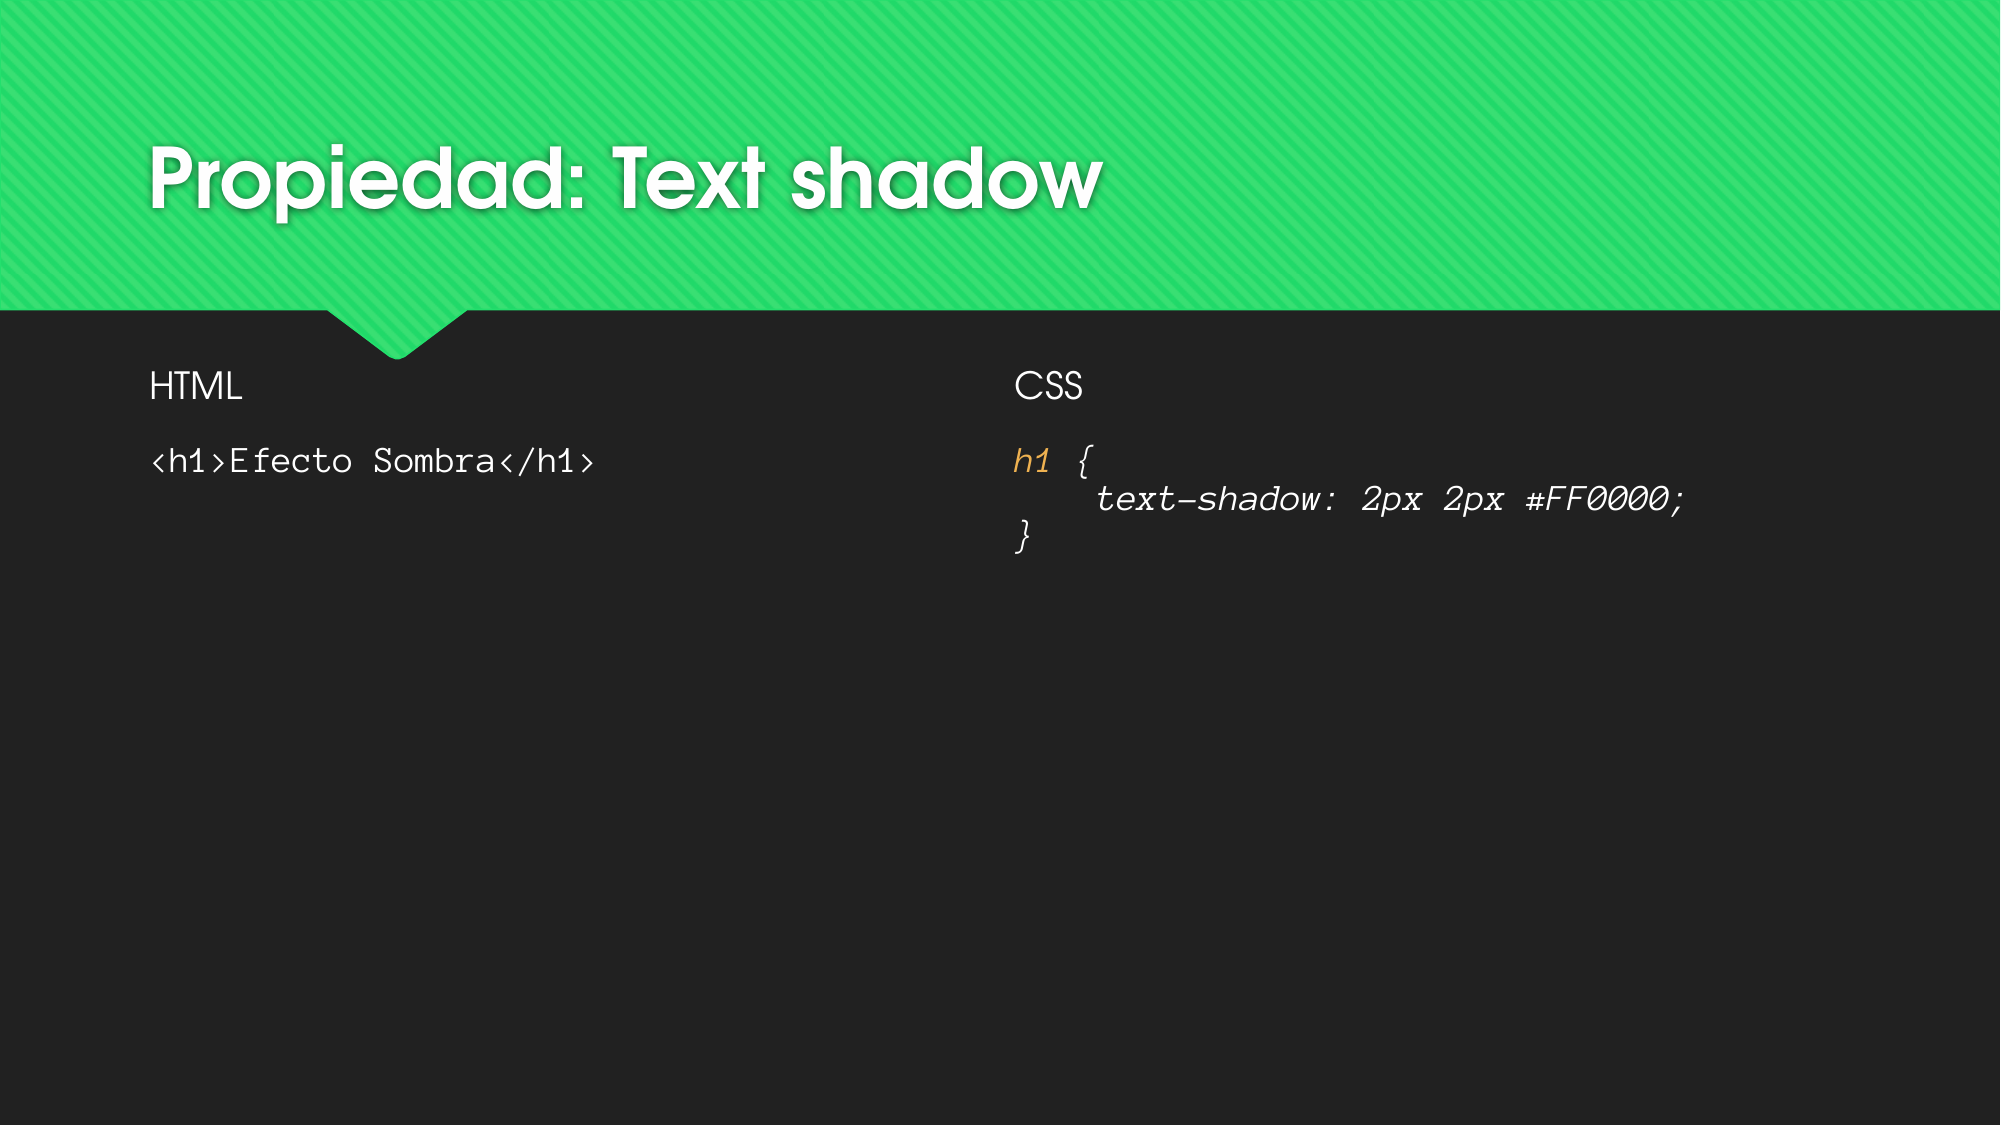

# Propiedad: Text shadow
| HTML <h1>Efecto Sombra</h1> | CSS h1 { text-shadow: 2px 2px #FF0000; } |
| --- | --- |